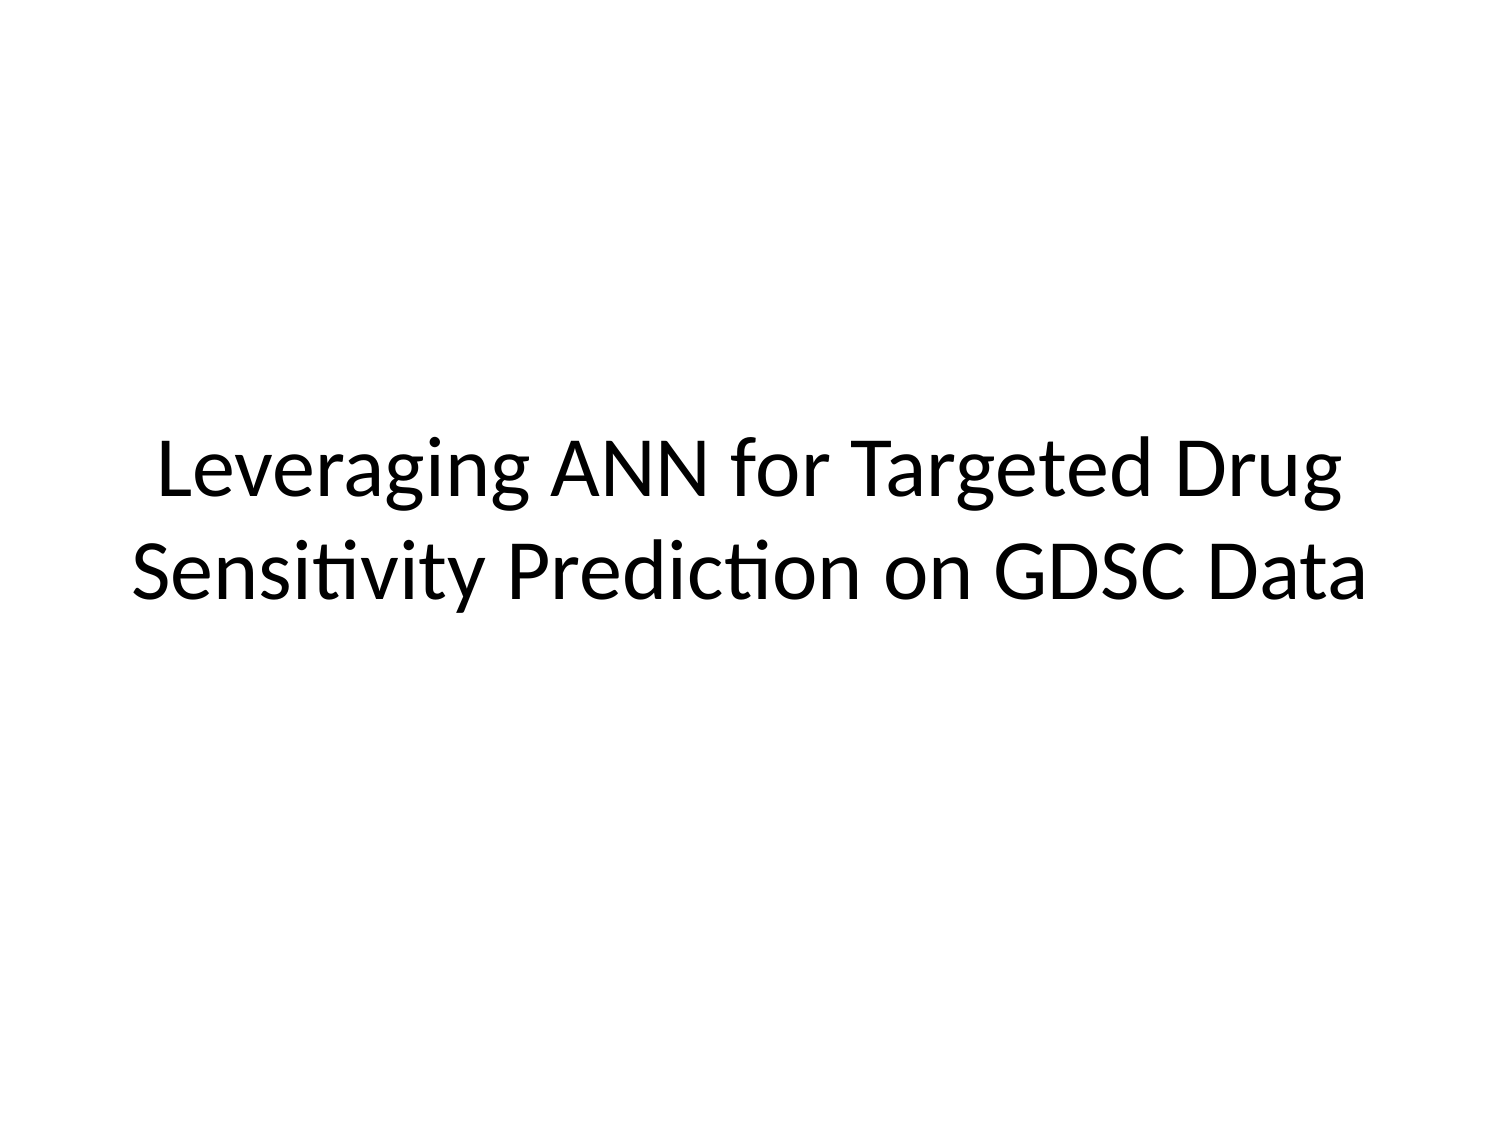

# Leveraging ANN for Targeted Drug Sensitivity Prediction on GDSC Data